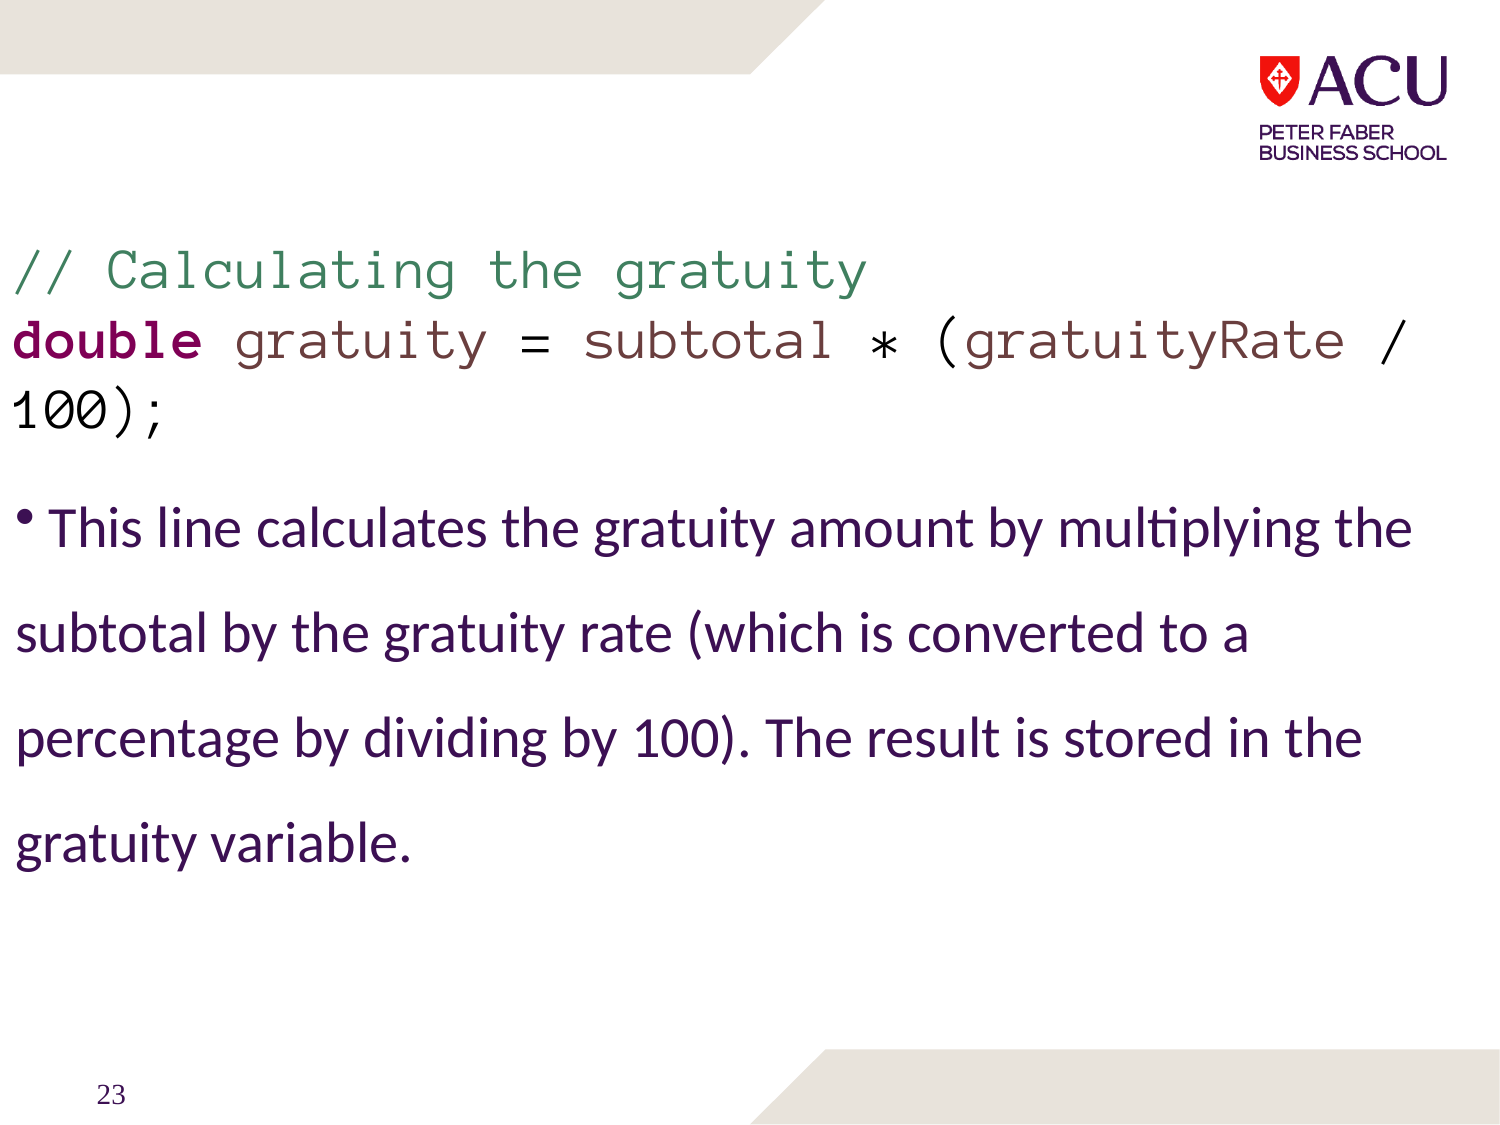

// Calculating the gratuity
double gratuity = subtotal * (gratuityRate / 100);
 This line calculates the gratuity amount by multiplying the subtotal by the gratuity rate (which is converted to a percentage by dividing by 100). The result is stored in the gratuity variable.
23